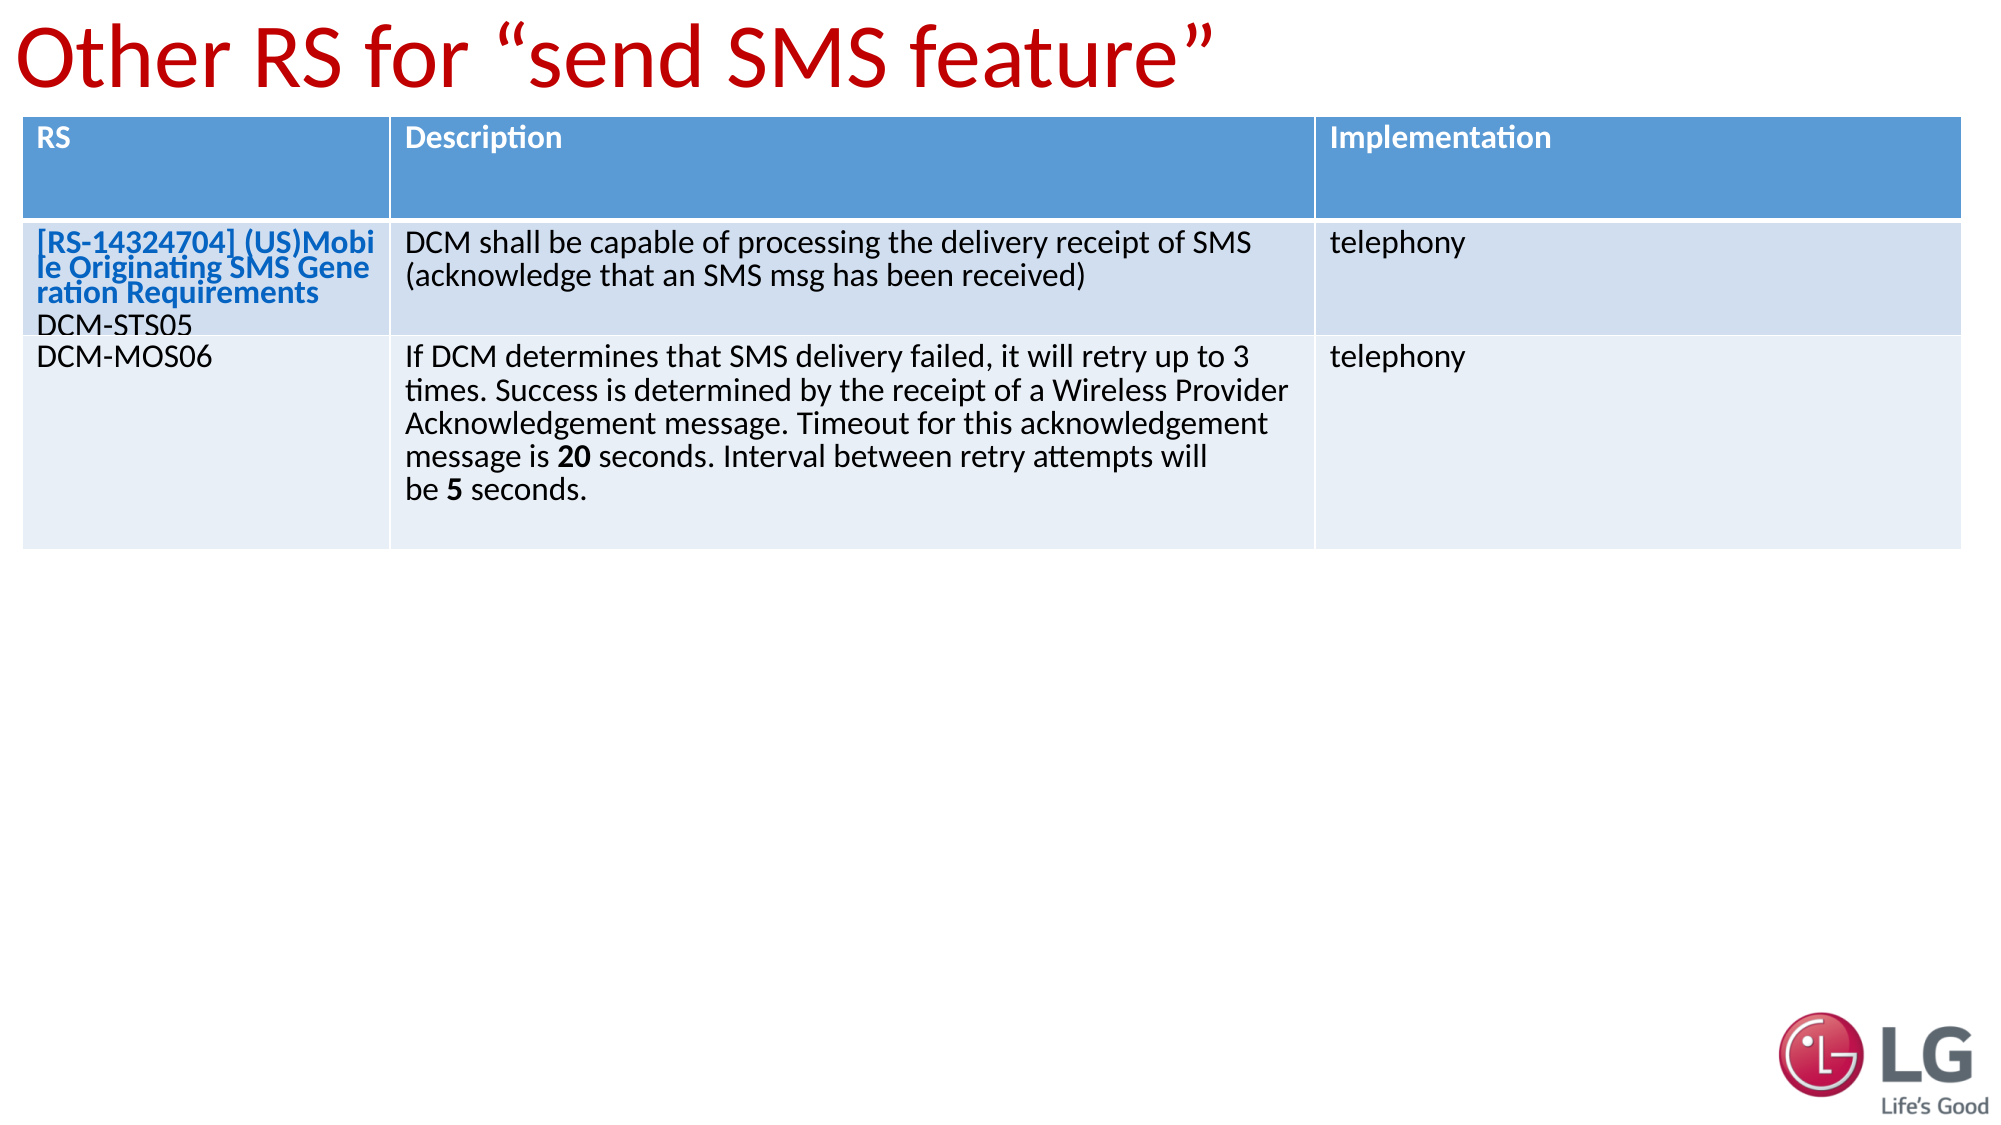

# Other RS for “send SMS feature”
| RS | Description | Implementation |
| --- | --- | --- |
| [RS-14324704] (US)Mobile Originating SMS Generation Requirements DCM-STS05 | DCM shall be capable of processing the delivery receipt of SMS (acknowledge that an SMS msg has been received) | telephony |
| DCM-MOS06 | If DCM determines that SMS delivery failed, it will retry up to 3 times. Success is determined by the receipt of a Wireless Provider Acknowledgement message. Timeout for this acknowledgement message is 20 seconds. Interval between retry attempts will be 5 seconds. | telephony |